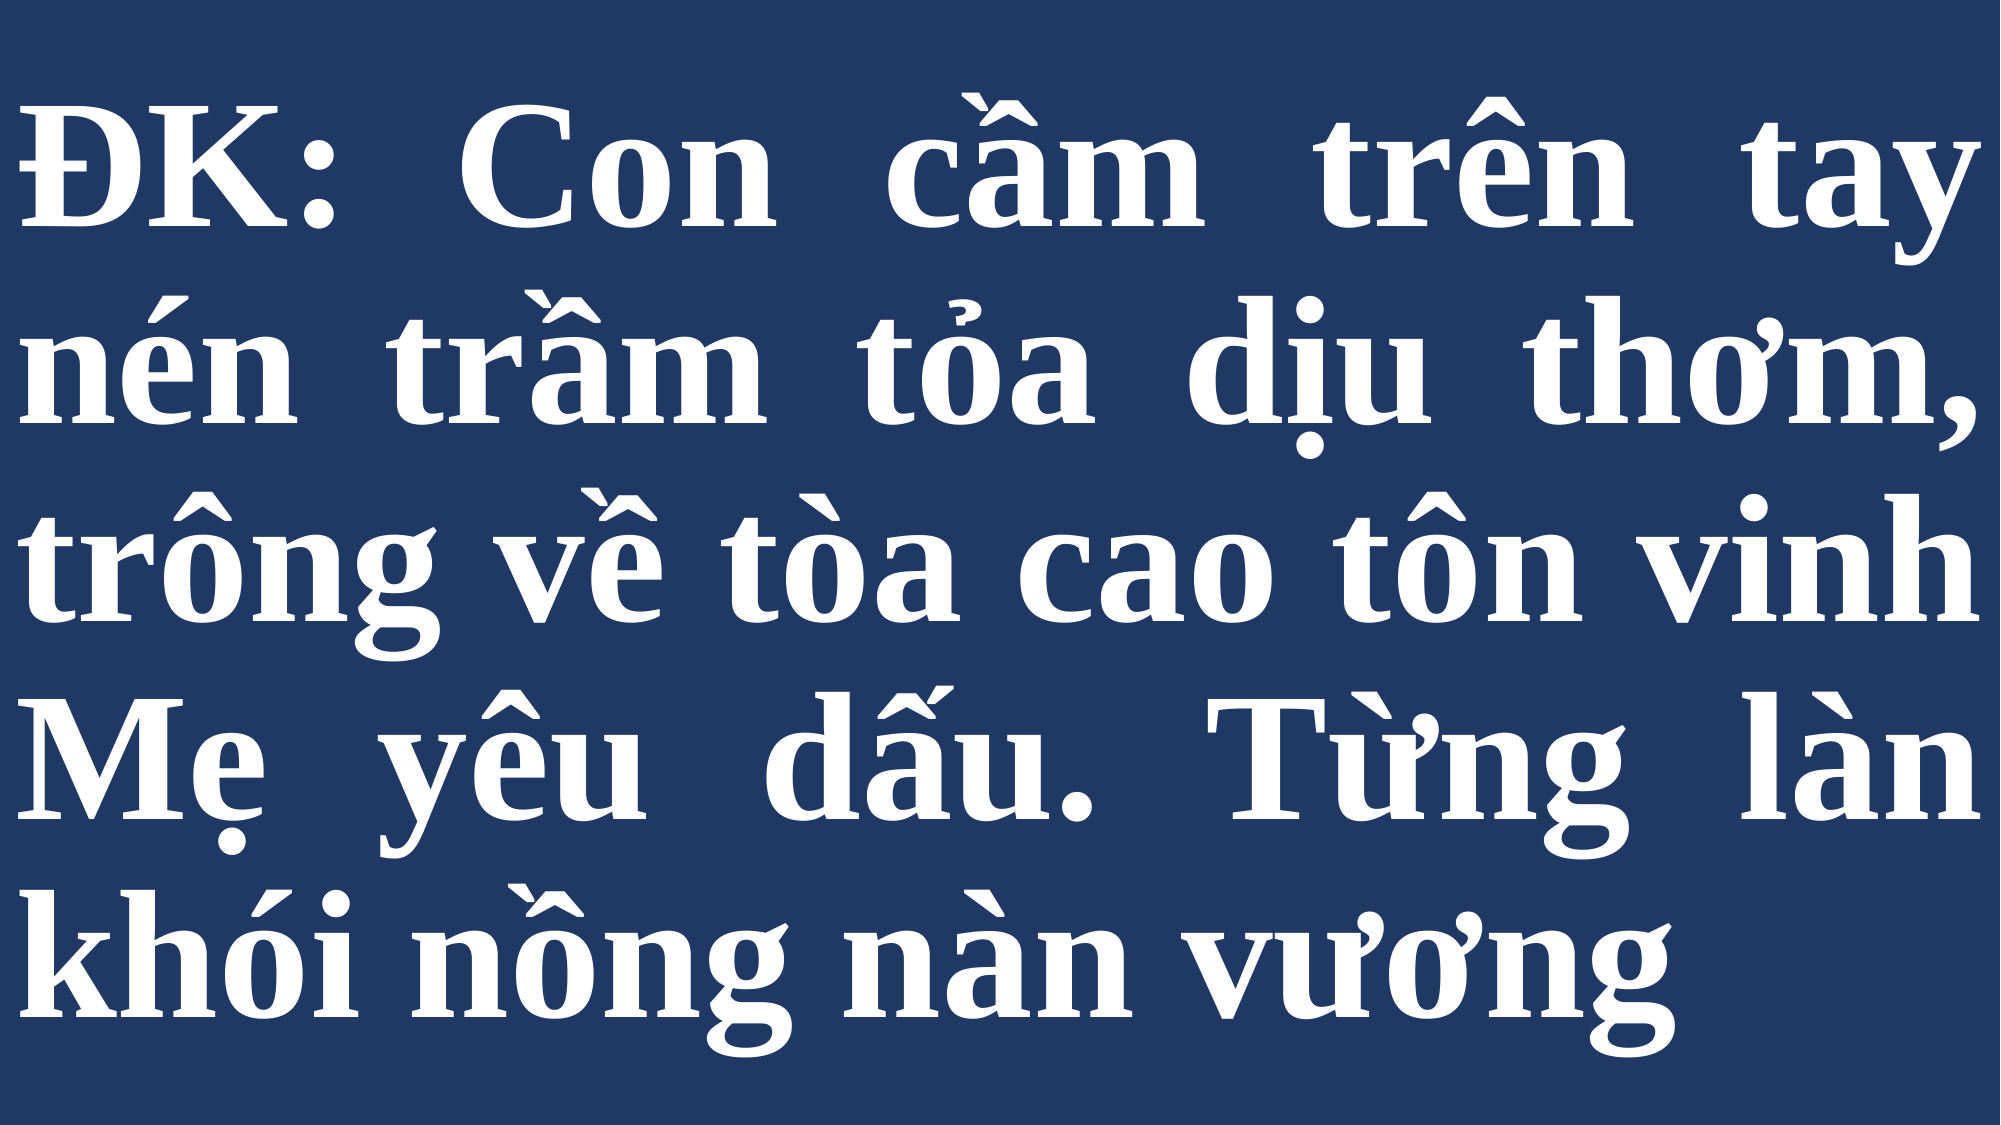

# ĐK: Con cầm trên tay nén trầm tỏa dịu thơm, trông về tòa cao tôn vinh Mẹ yêu dấu. Từng làn khói nồng nàn vương